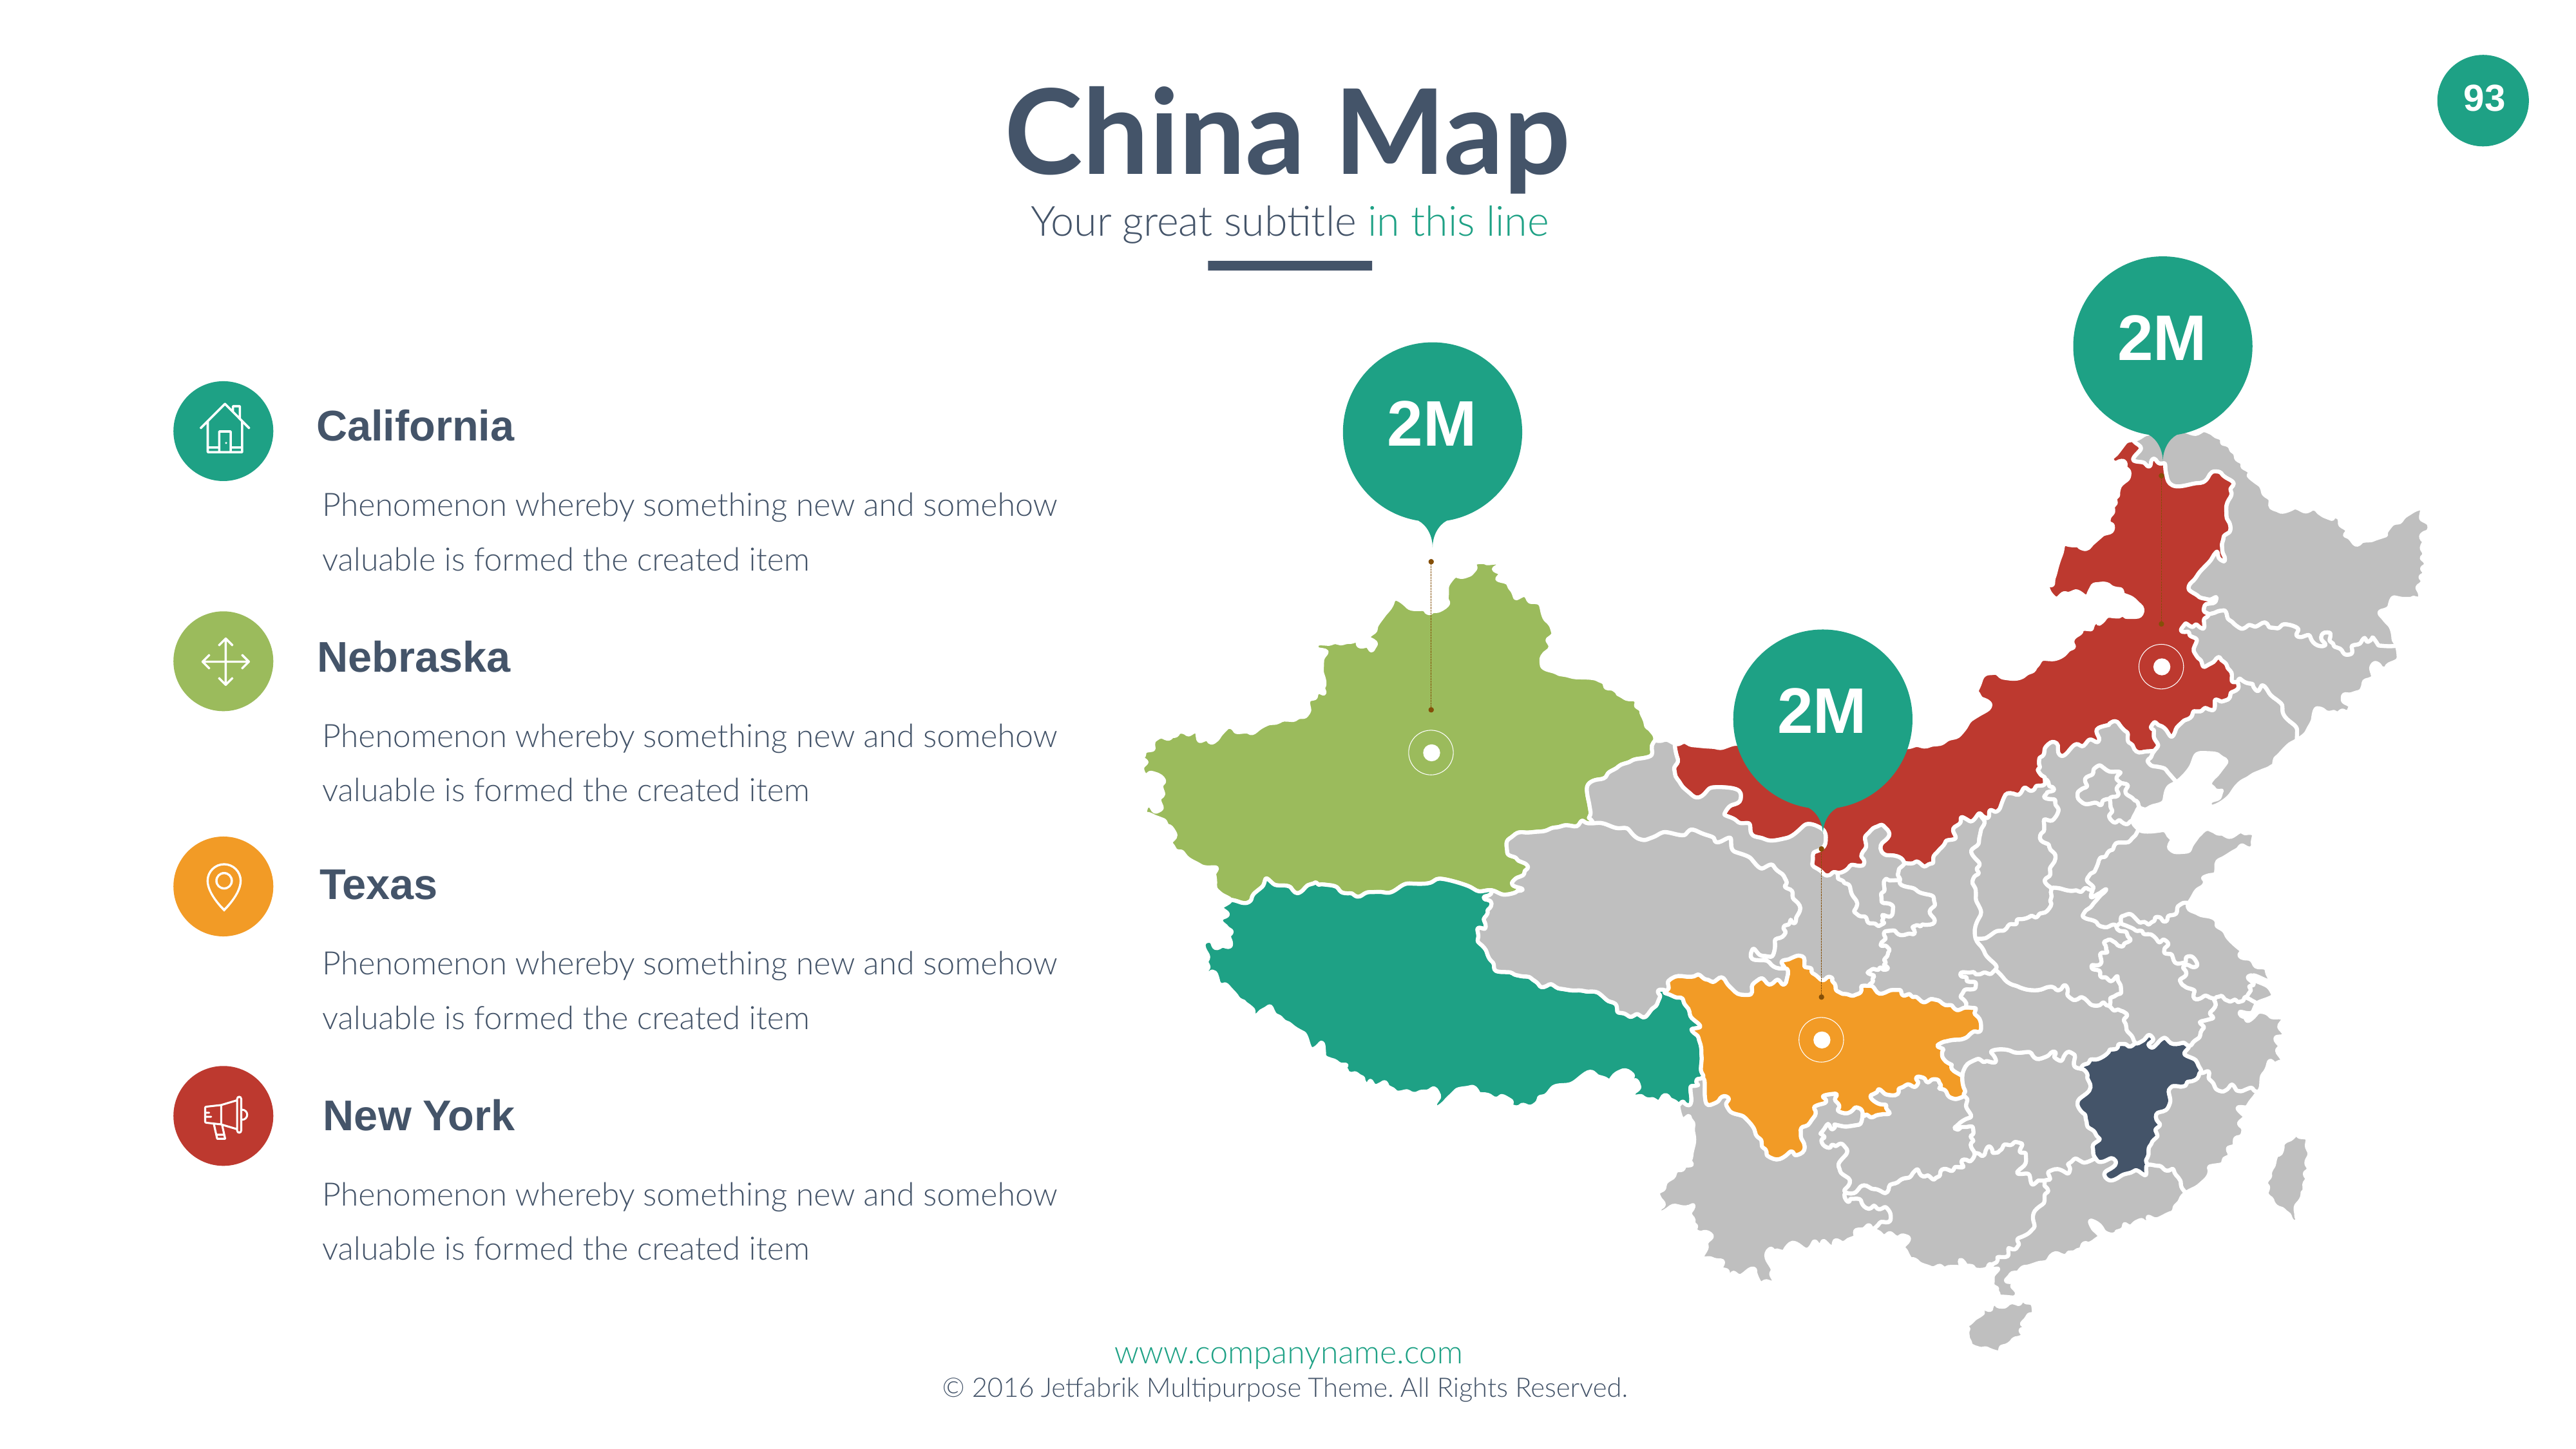

China Map
Your great subtitle in this line

2M

2M

California

Phenomenon whereby something new and somehow valuable is formed the created item

2M
Nebraska

Phenomenon whereby something new and somehow valuable is formed the created item

Texas

Phenomenon whereby something new and somehow valuable is formed the created item

New York

Phenomenon whereby something new and somehow valuable is formed the created item